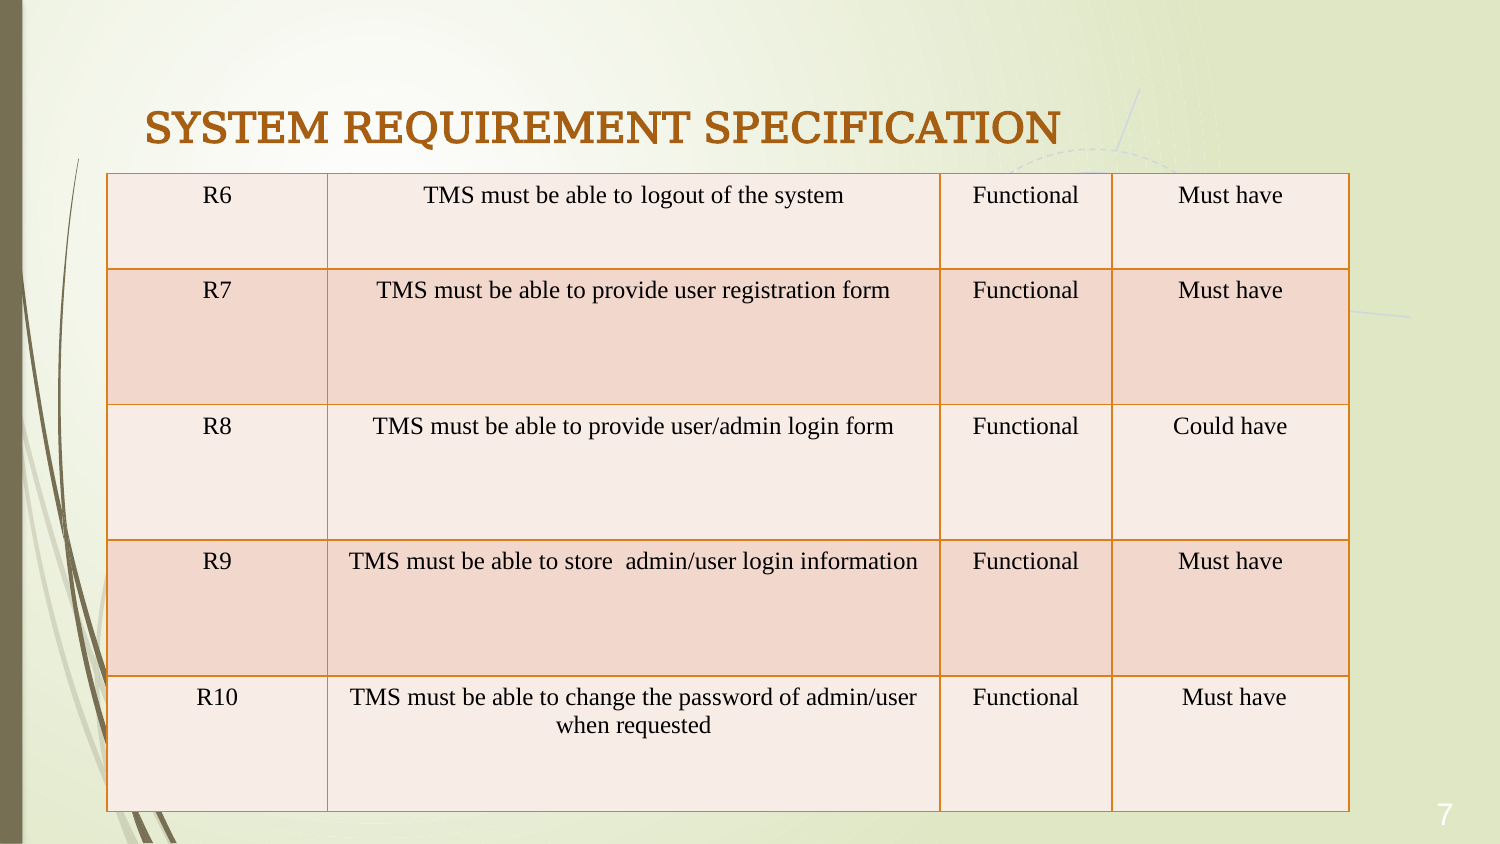

# SYSTEM REQUIREMENT SPECIFICATION

| R6 | TMS must be able to logout of the system | Functional | Must have |
| --- | --- | --- | --- |
| R7 | TMS must be able to provide user registration form | Functional | Must have |
| R8 | TMS must be able to provide user/admin login form | Functional | Could have |
| R9 | TMS must be able to store admin/user login information | Functional | Must have |
| R10 | TMS must be able to change the password of admin/user when requested | Functional | Must have |

7